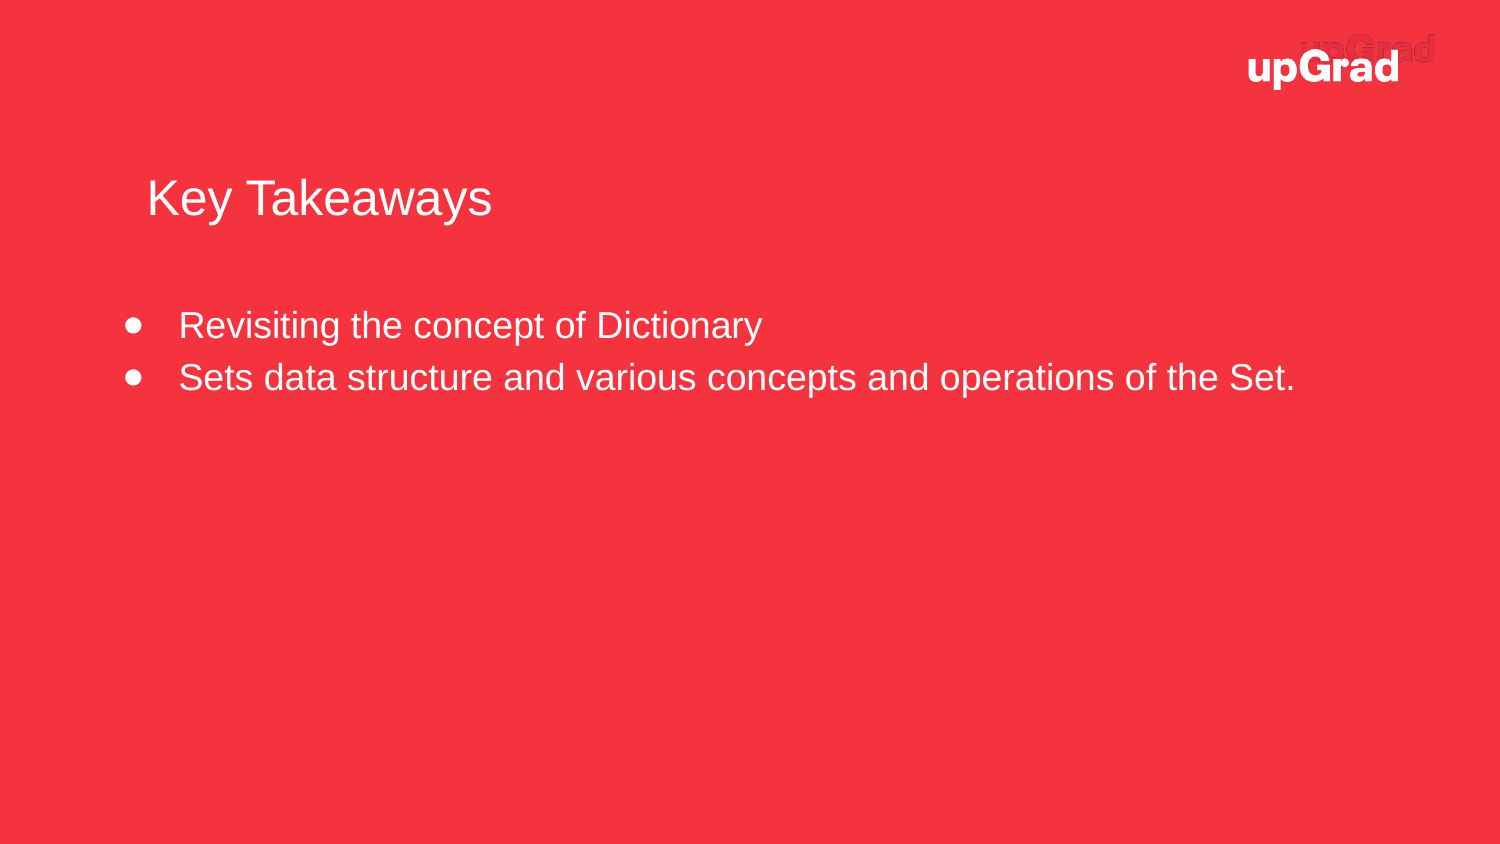

Key Takeaways
Revisiting the concept of Dictionary
Sets data structure and various concepts and operations of the Set.